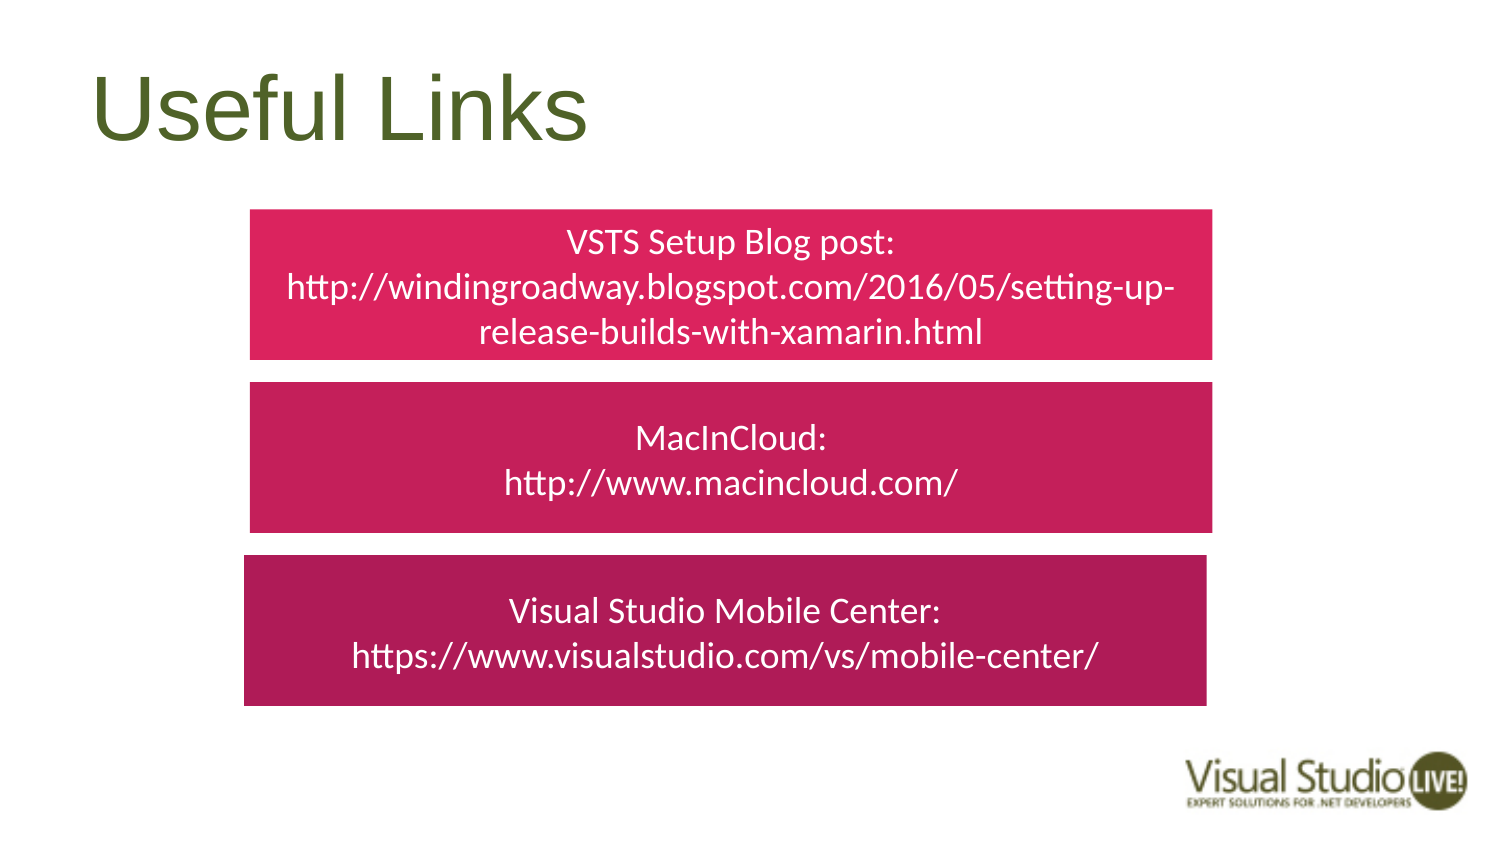

# Useful Links
VSTS Setup Blog post: http://windingroadway.blogspot.com/2016/05/setting-up-release-builds-with-xamarin.html
MacInCloud:
http://www.macincloud.com/
Visual Studio Mobile Center: https://www.visualstudio.com/vs/mobile-center/